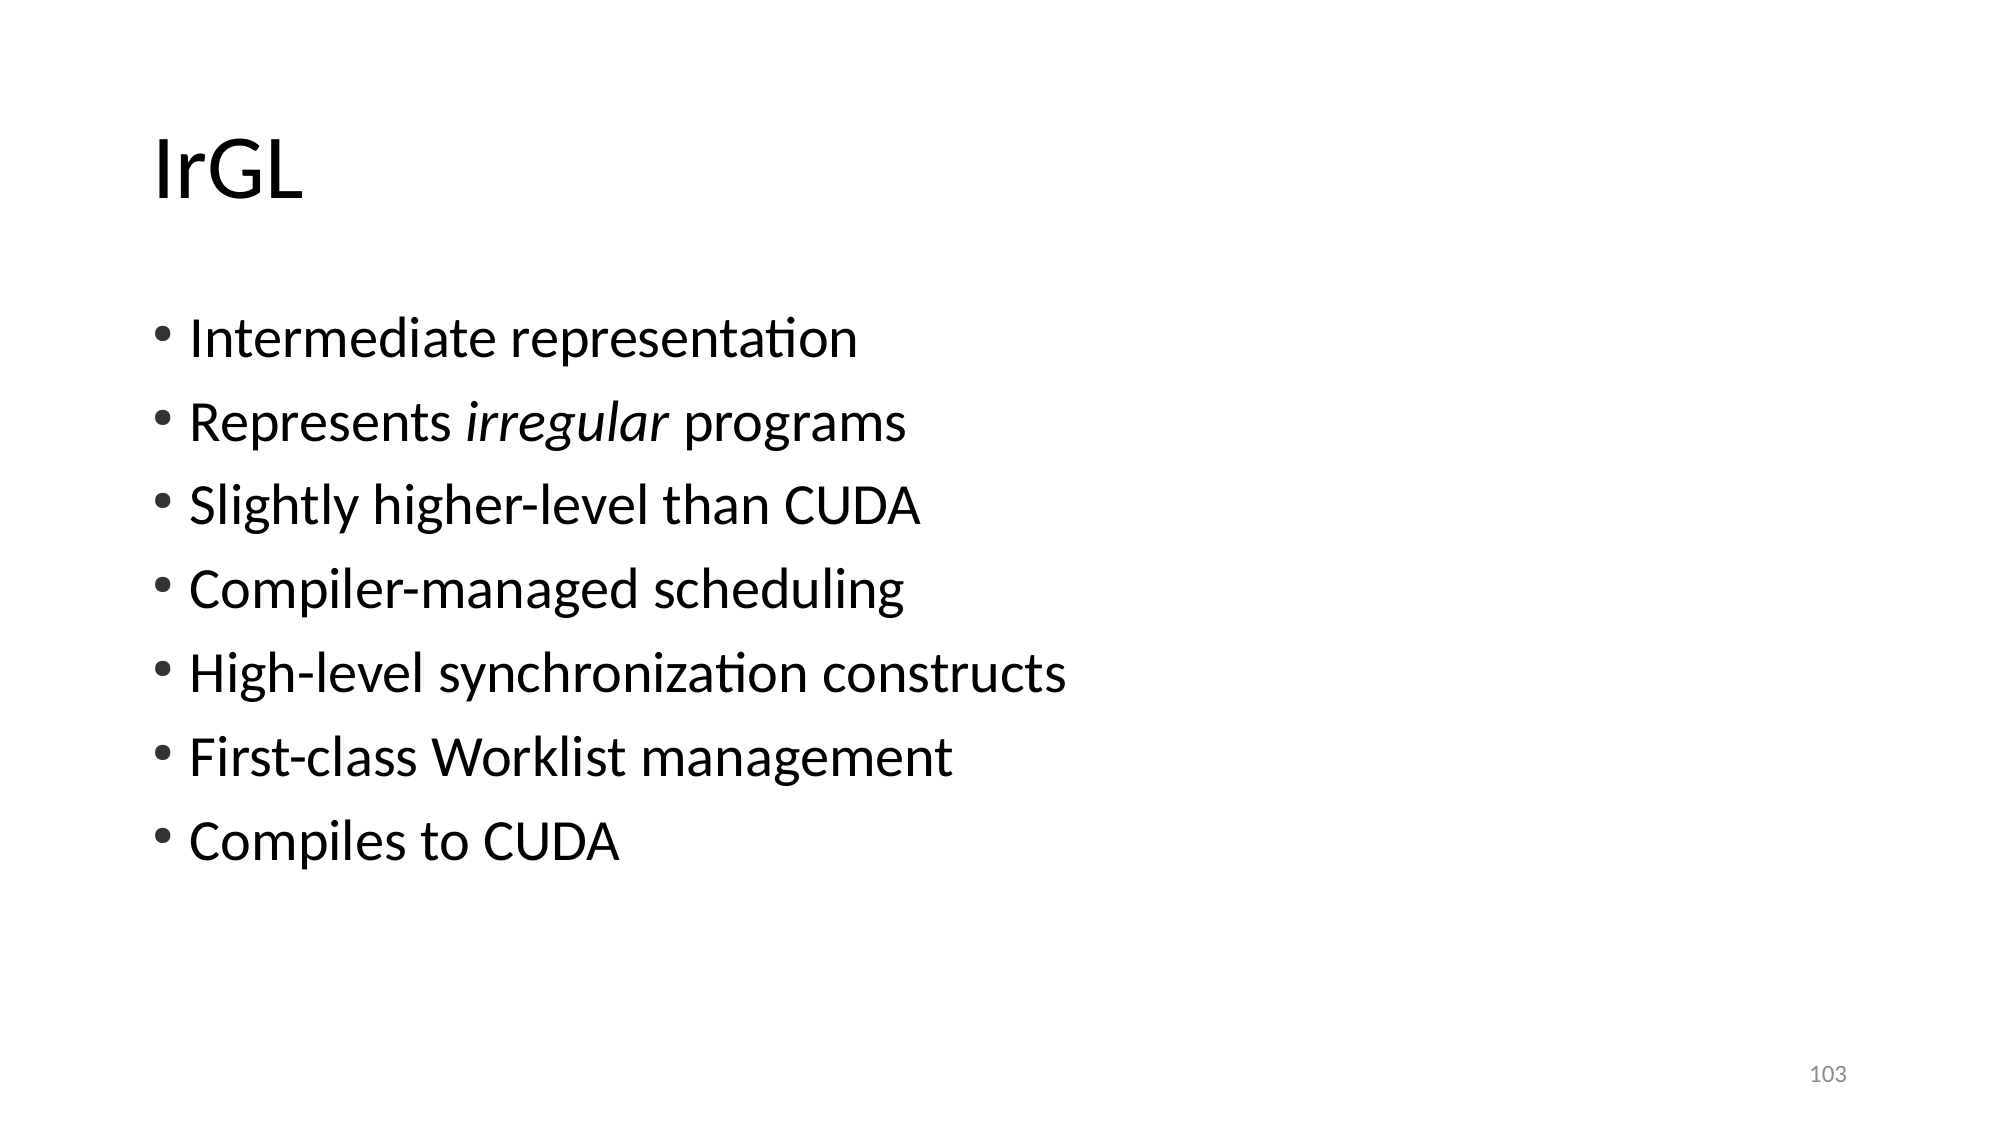

Intermediate representation
Represents irregular programs
Slightly higher-level than CUDA
Compiler-managed scheduling
High-level synchronization constructs
First-class Worklist management
Compiles to CUDA
IrGL
103